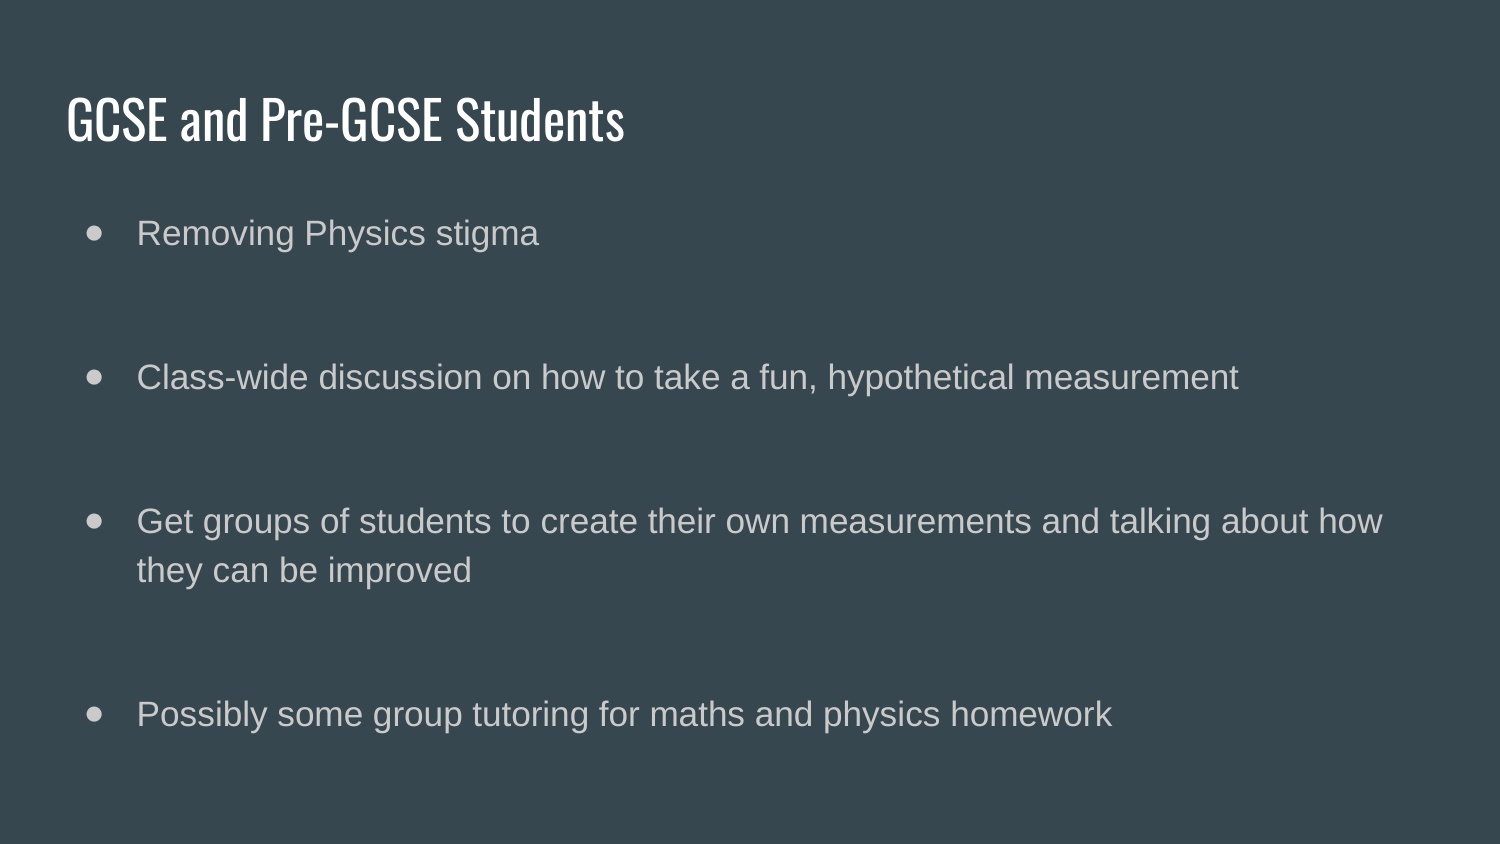

# GCSE and Pre-GCSE Students
Removing Physics stigma

Class-wide discussion on how to take a fun, hypothetical measurement

Get groups of students to create their own measurements and talking about how they can be improved

Possibly some group tutoring for maths and physics homework